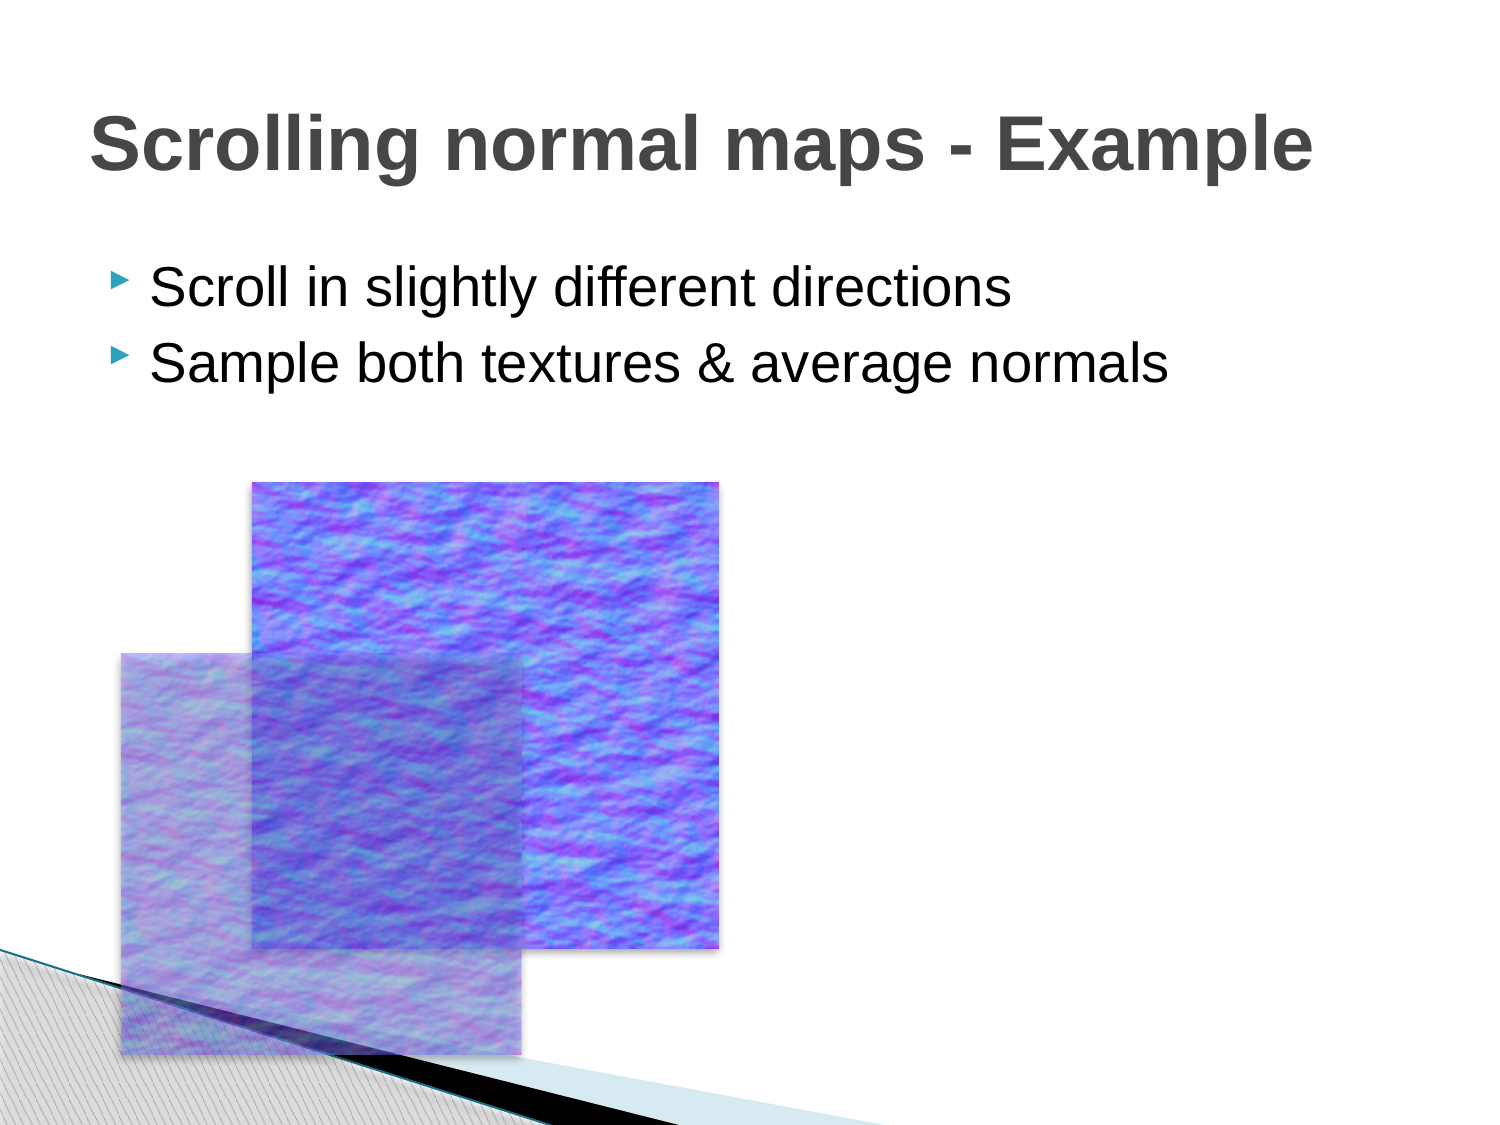

# Scrolling normal maps - Example
Scroll in slightly different directions
Sample both textures & average normals